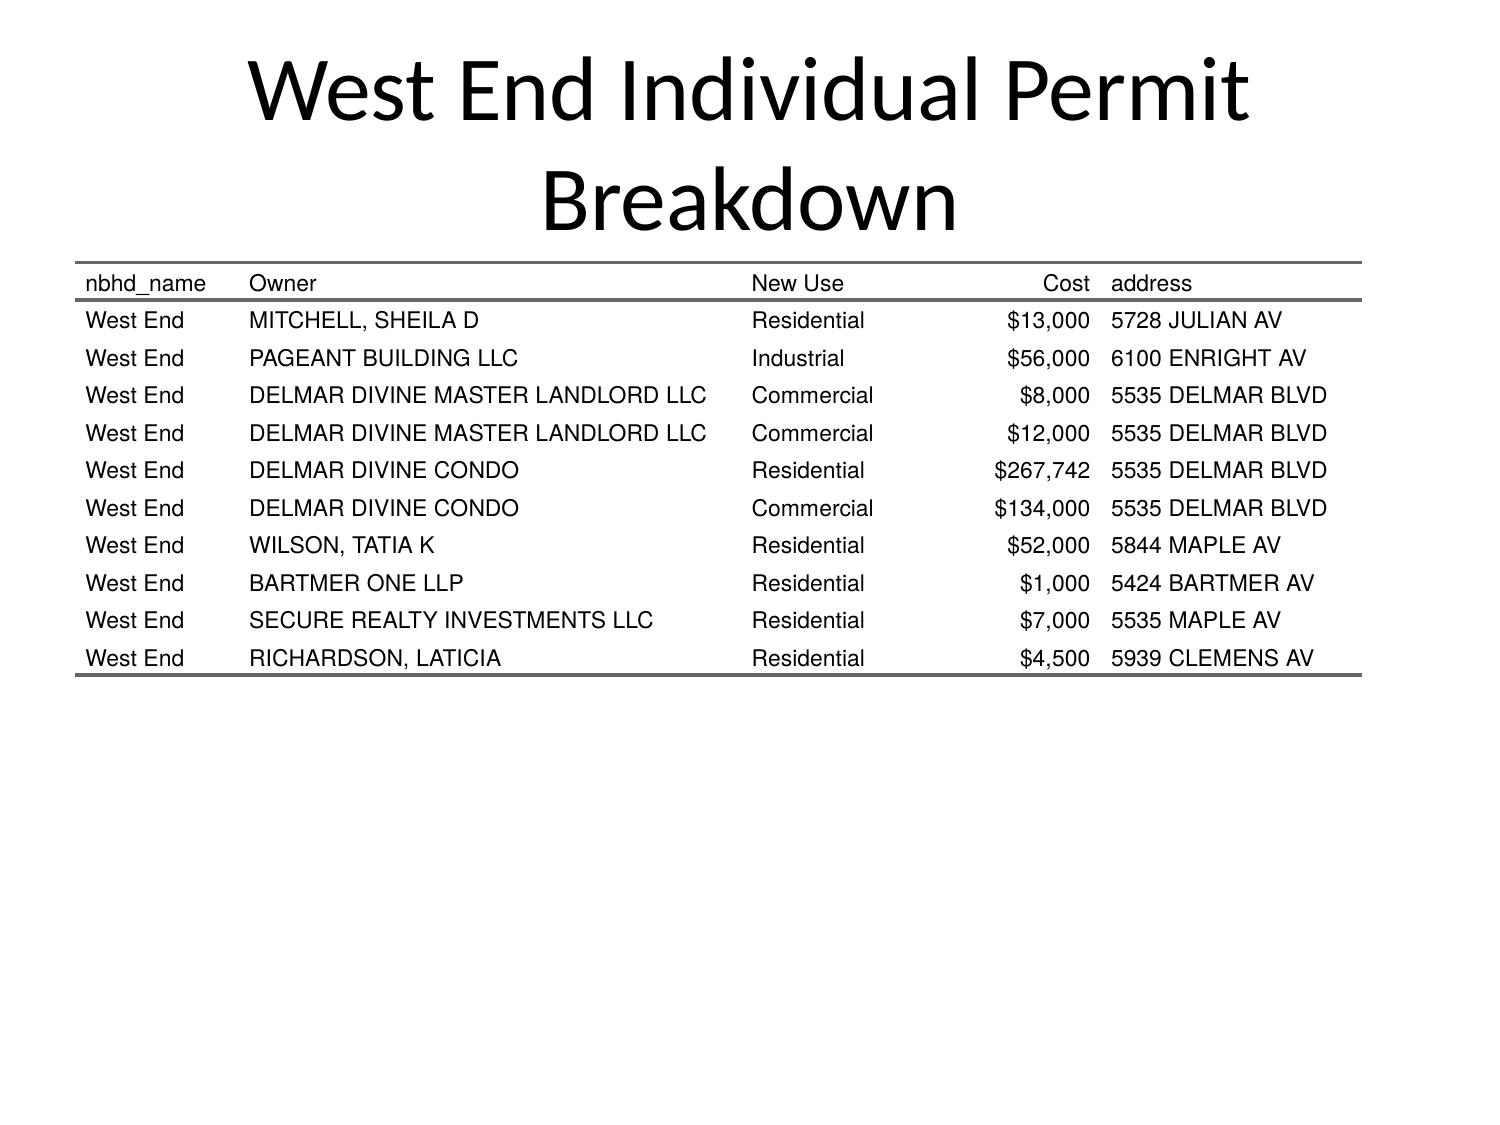

# West End Individual Permit Breakdown
| nbhd\_name | Owner | New Use | Cost | address |
| --- | --- | --- | --- | --- |
| West End | MITCHELL, SHEILA D | Residential | $13,000 | 5728 JULIAN AV |
| West End | PAGEANT BUILDING LLC | Industrial | $56,000 | 6100 ENRIGHT AV |
| West End | DELMAR DIVINE MASTER LANDLORD LLC | Commercial | $8,000 | 5535 DELMAR BLVD |
| West End | DELMAR DIVINE MASTER LANDLORD LLC | Commercial | $12,000 | 5535 DELMAR BLVD |
| West End | DELMAR DIVINE CONDO | Residential | $267,742 | 5535 DELMAR BLVD |
| West End | DELMAR DIVINE CONDO | Commercial | $134,000 | 5535 DELMAR BLVD |
| West End | WILSON, TATIA K | Residential | $52,000 | 5844 MAPLE AV |
| West End | BARTMER ONE LLP | Residential | $1,000 | 5424 BARTMER AV |
| West End | SECURE REALTY INVESTMENTS LLC | Residential | $7,000 | 5535 MAPLE AV |
| West End | RICHARDSON, LATICIA | Residential | $4,500 | 5939 CLEMENS AV |